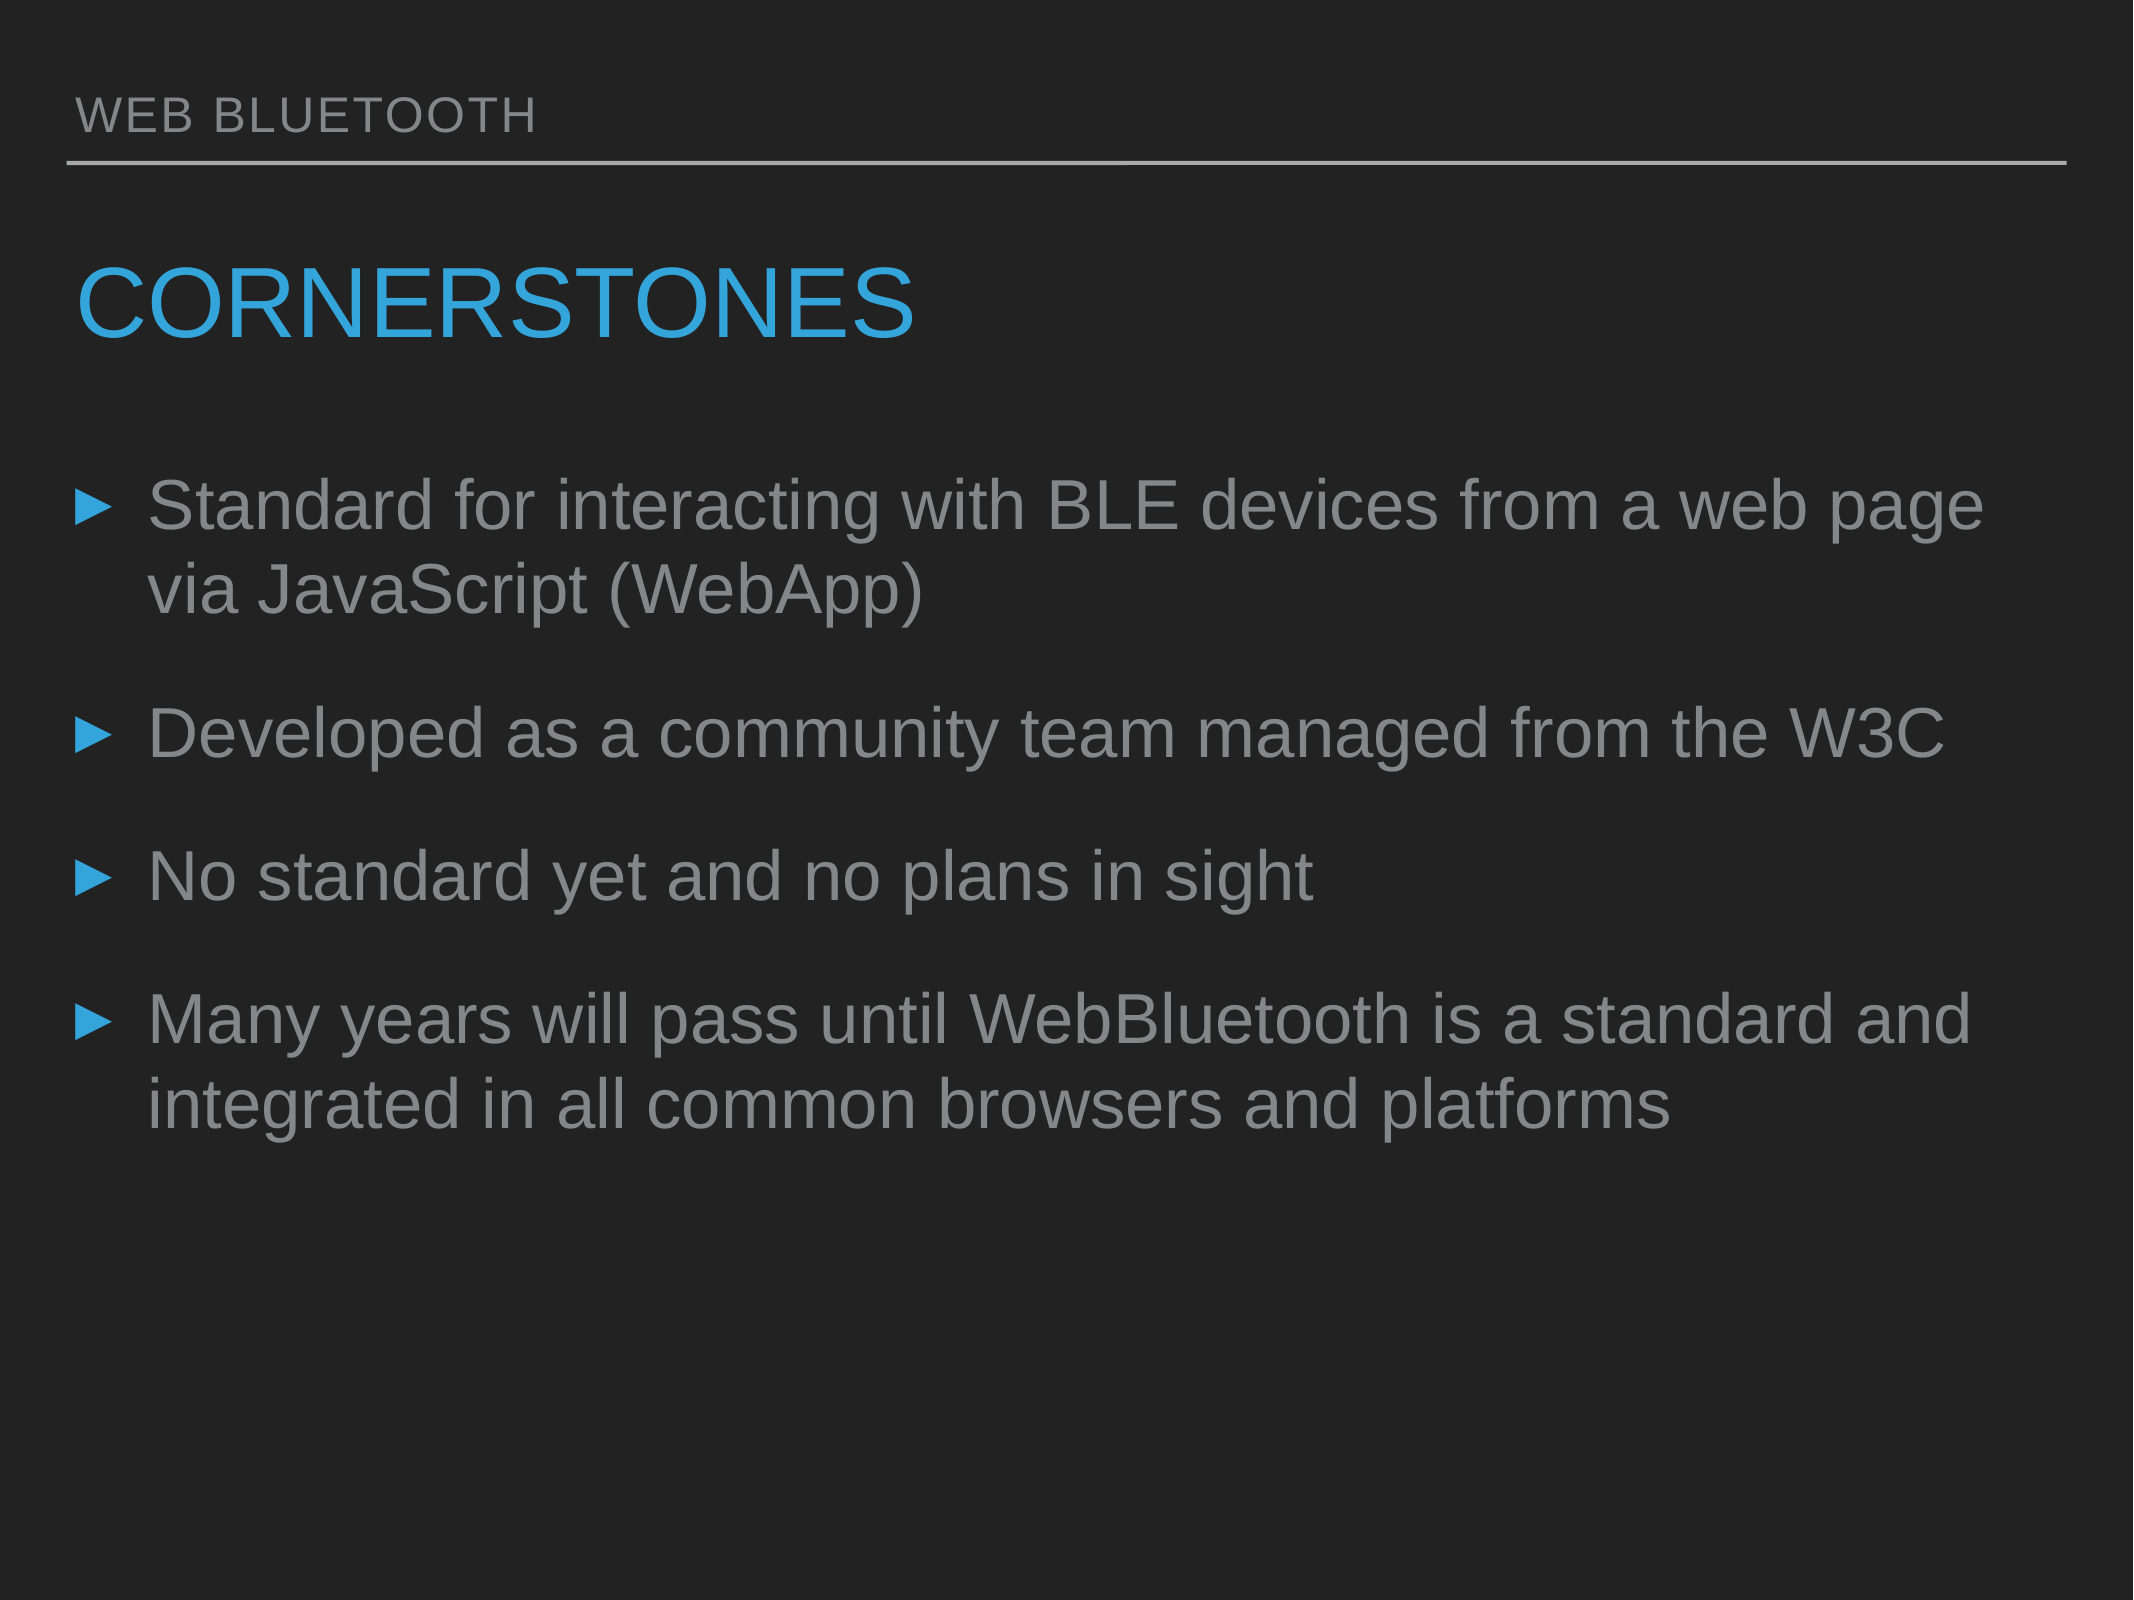

10
Web Bluetooth
# Cornerstones
Standard for interacting with BLE devices from a web page via JavaScript (WebApp)
Developed as a community team managed from the W3C
No standard yet and no plans in sight
Many years will pass until WebBluetooth is a standard and integrated in all common browsers and platforms